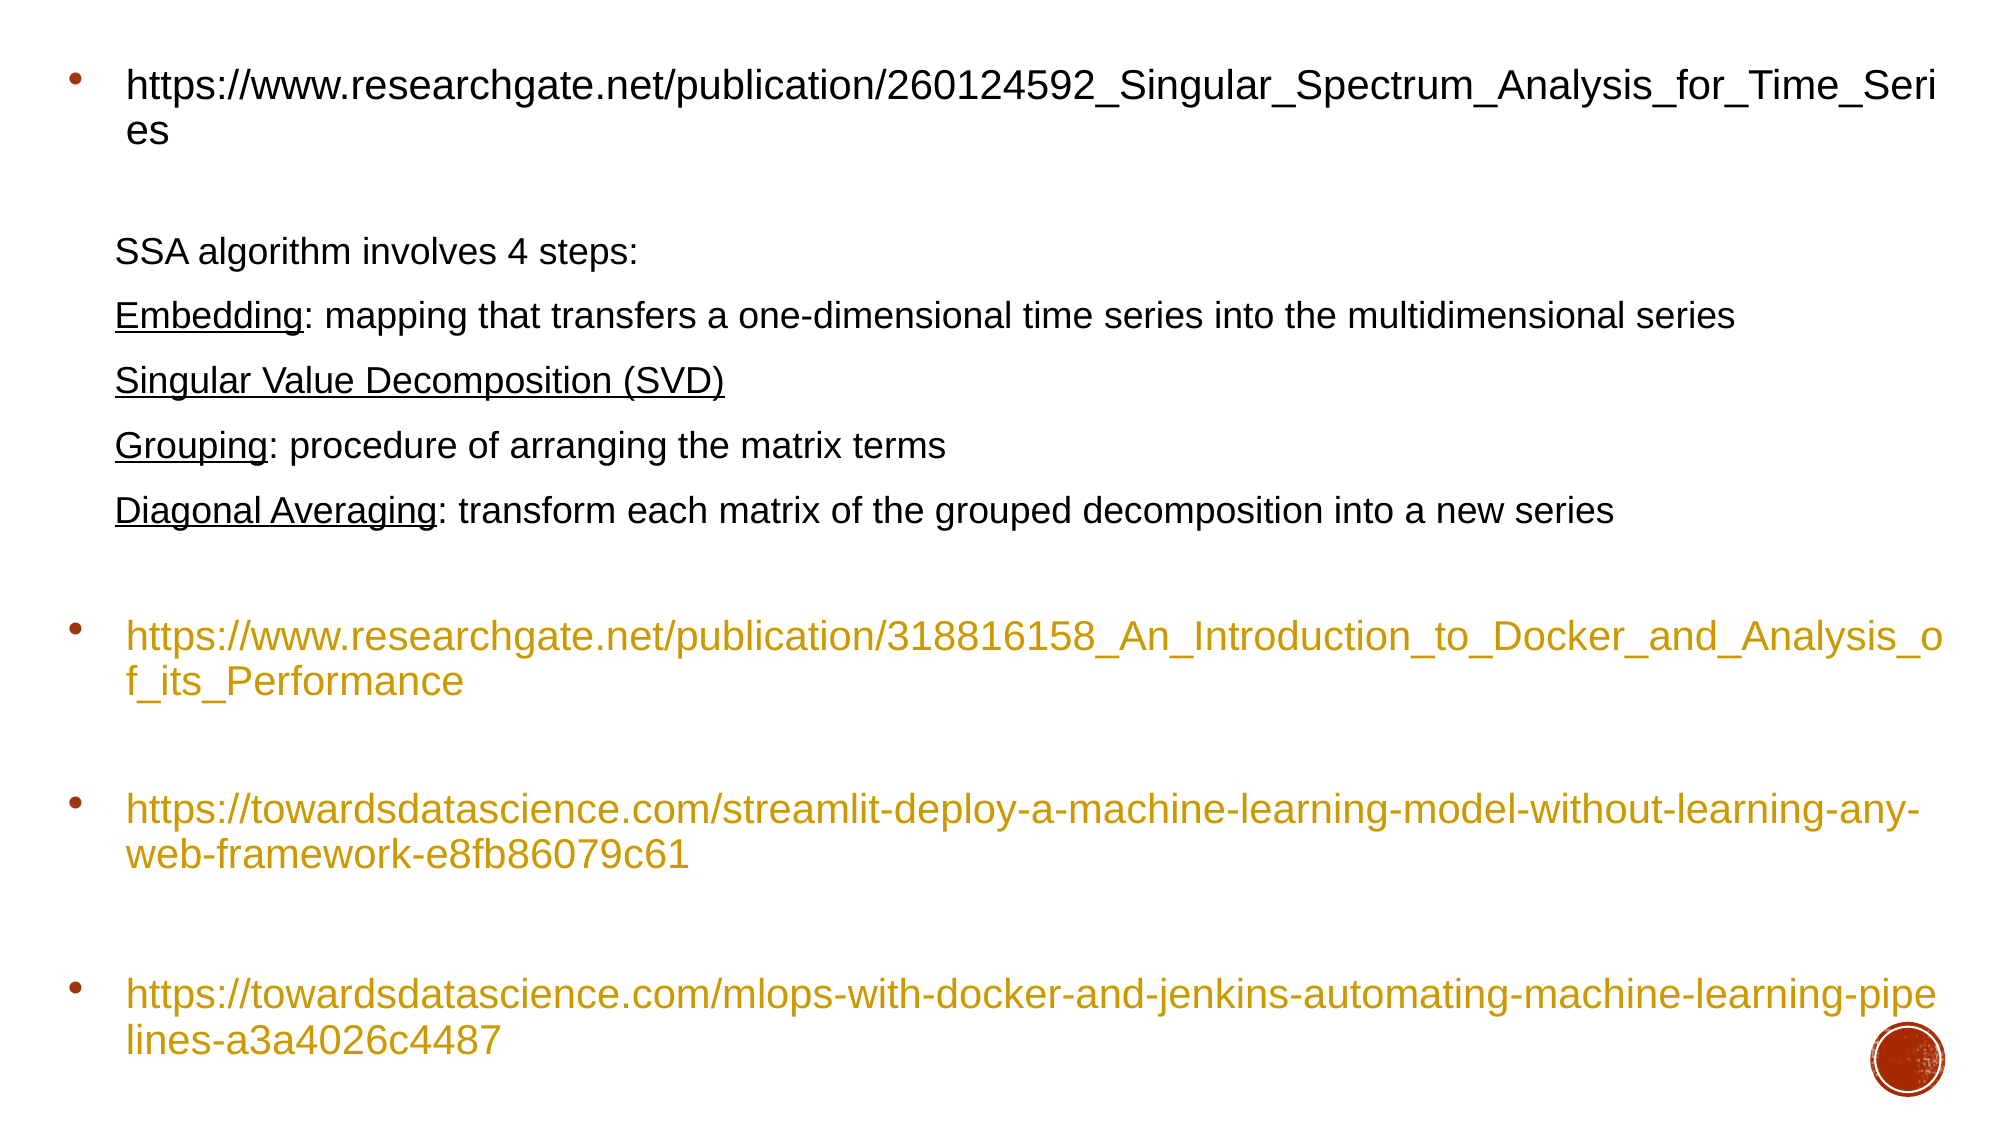

https://www.researchgate.net/publication/260124592_Singular_Spectrum_Analysis_for_Time_Series
SSA algorithm involves 4 steps:
Embedding: mapping that transfers a one-dimensional time series into the multidimensional series
Singular Value Decomposition (SVD)
Grouping: procedure of arranging the matrix terms
Diagonal Averaging: transform each matrix of the grouped decomposition into a new series

https://www.researchgate.net/publication/318816158_An_Introduction_to_Docker_and_Analysis_of_its_Performance

https://towardsdatascience.com/streamlit-deploy-a-machine-learning-model-without-learning-any-web-framework-e8fb86079c61

https://towardsdatascience.com/mlops-with-docker-and-jenkins-automating-machine-learning-pipelines-a3a4026c4487